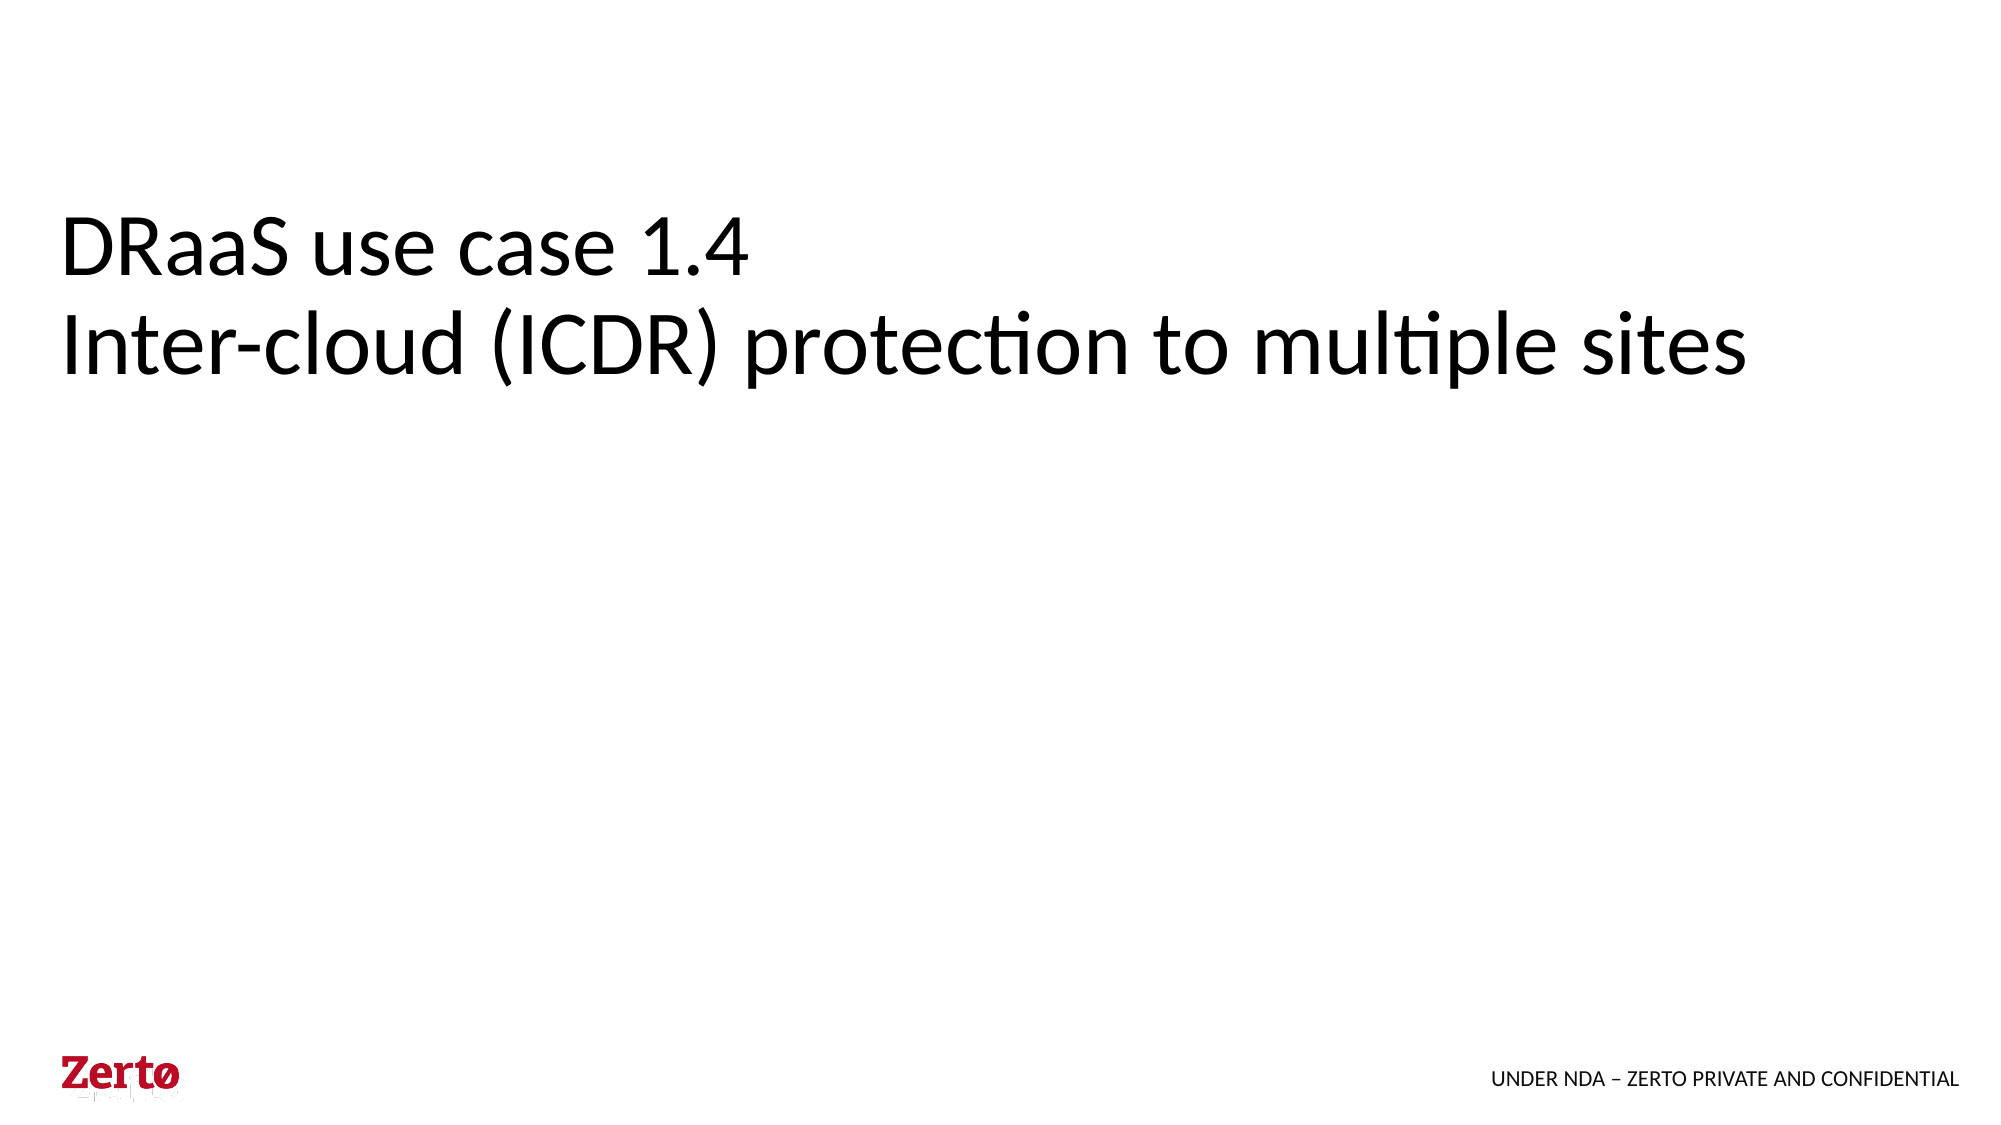

# DRaaS use case 1.4 Inter-cloud (ICDR) protection to multiple sites